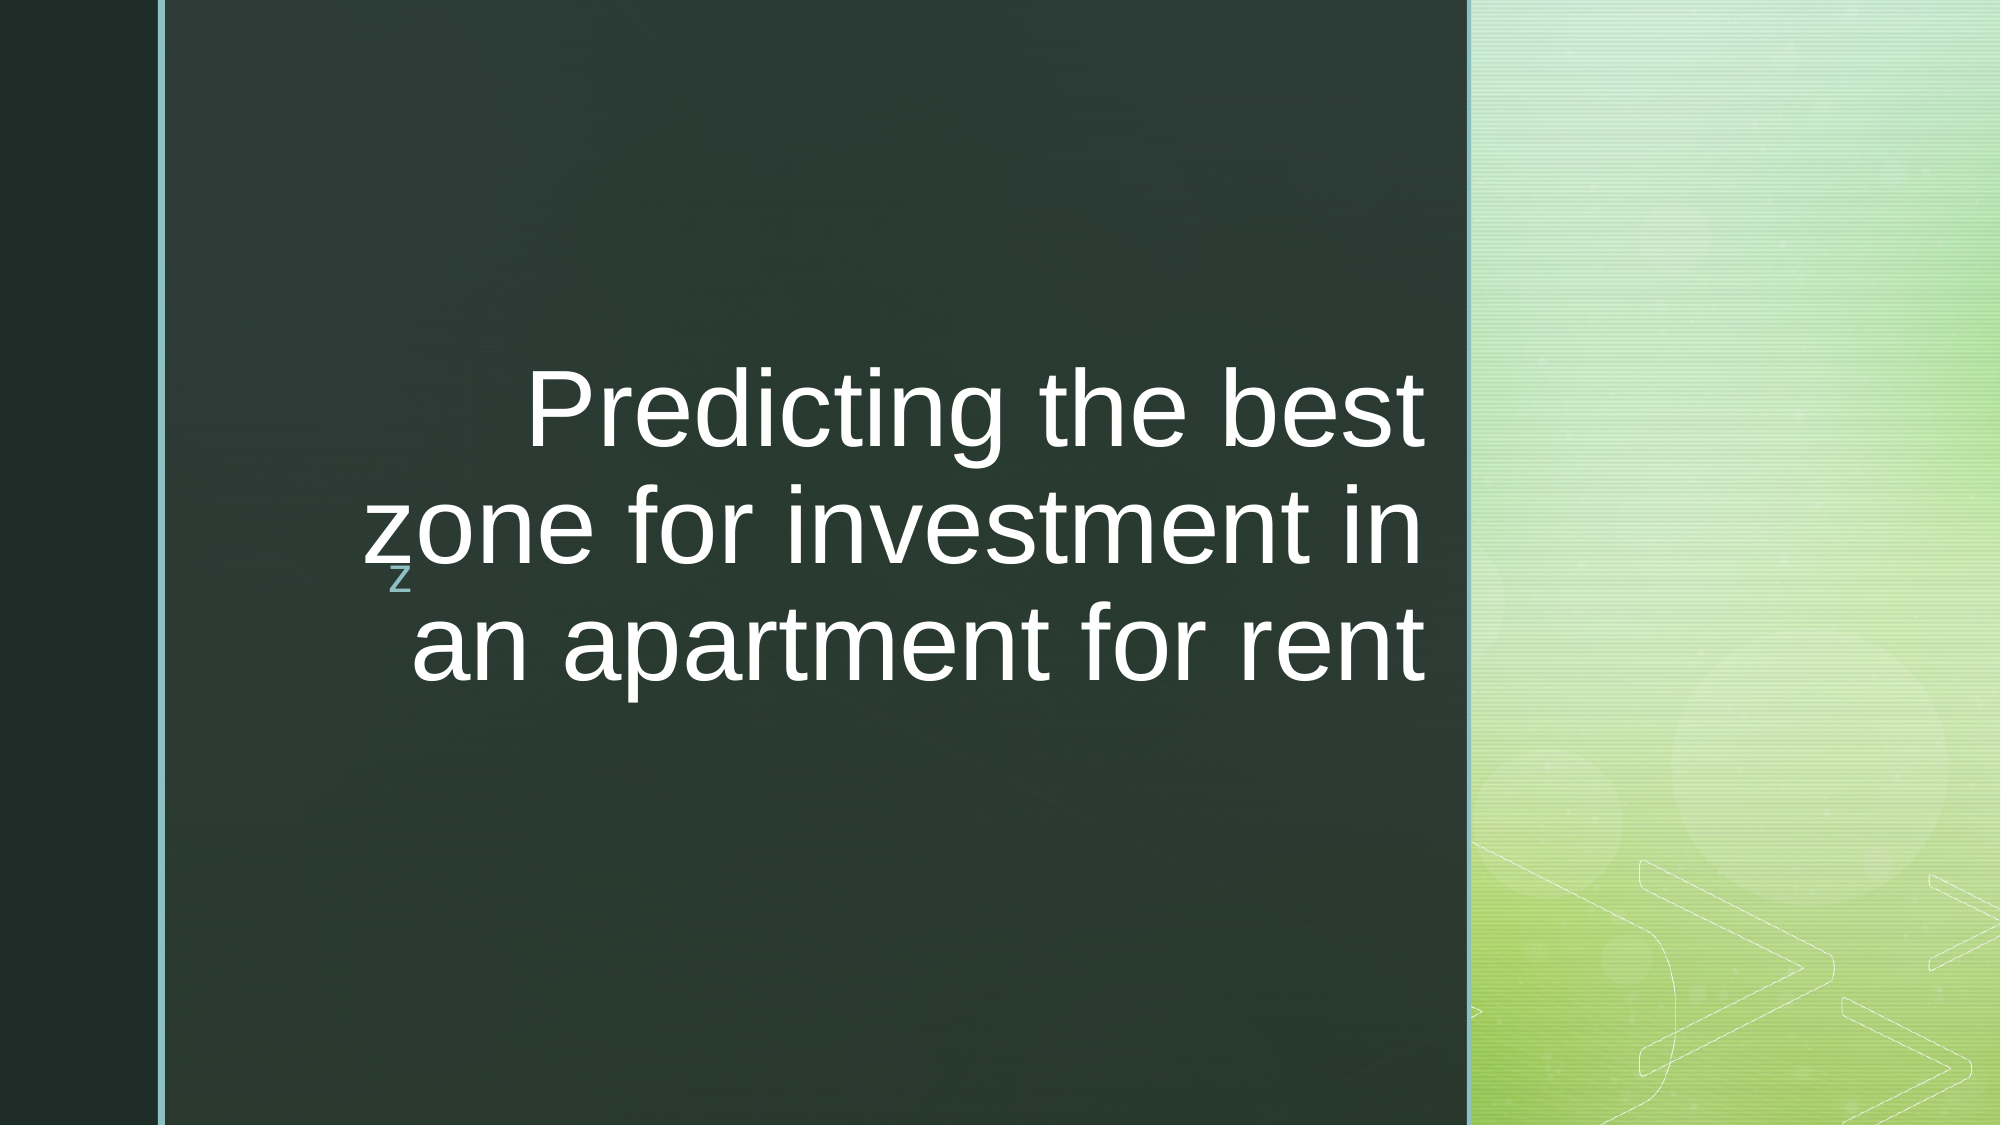

# Predicting the best zone for investment in an apartment for rent